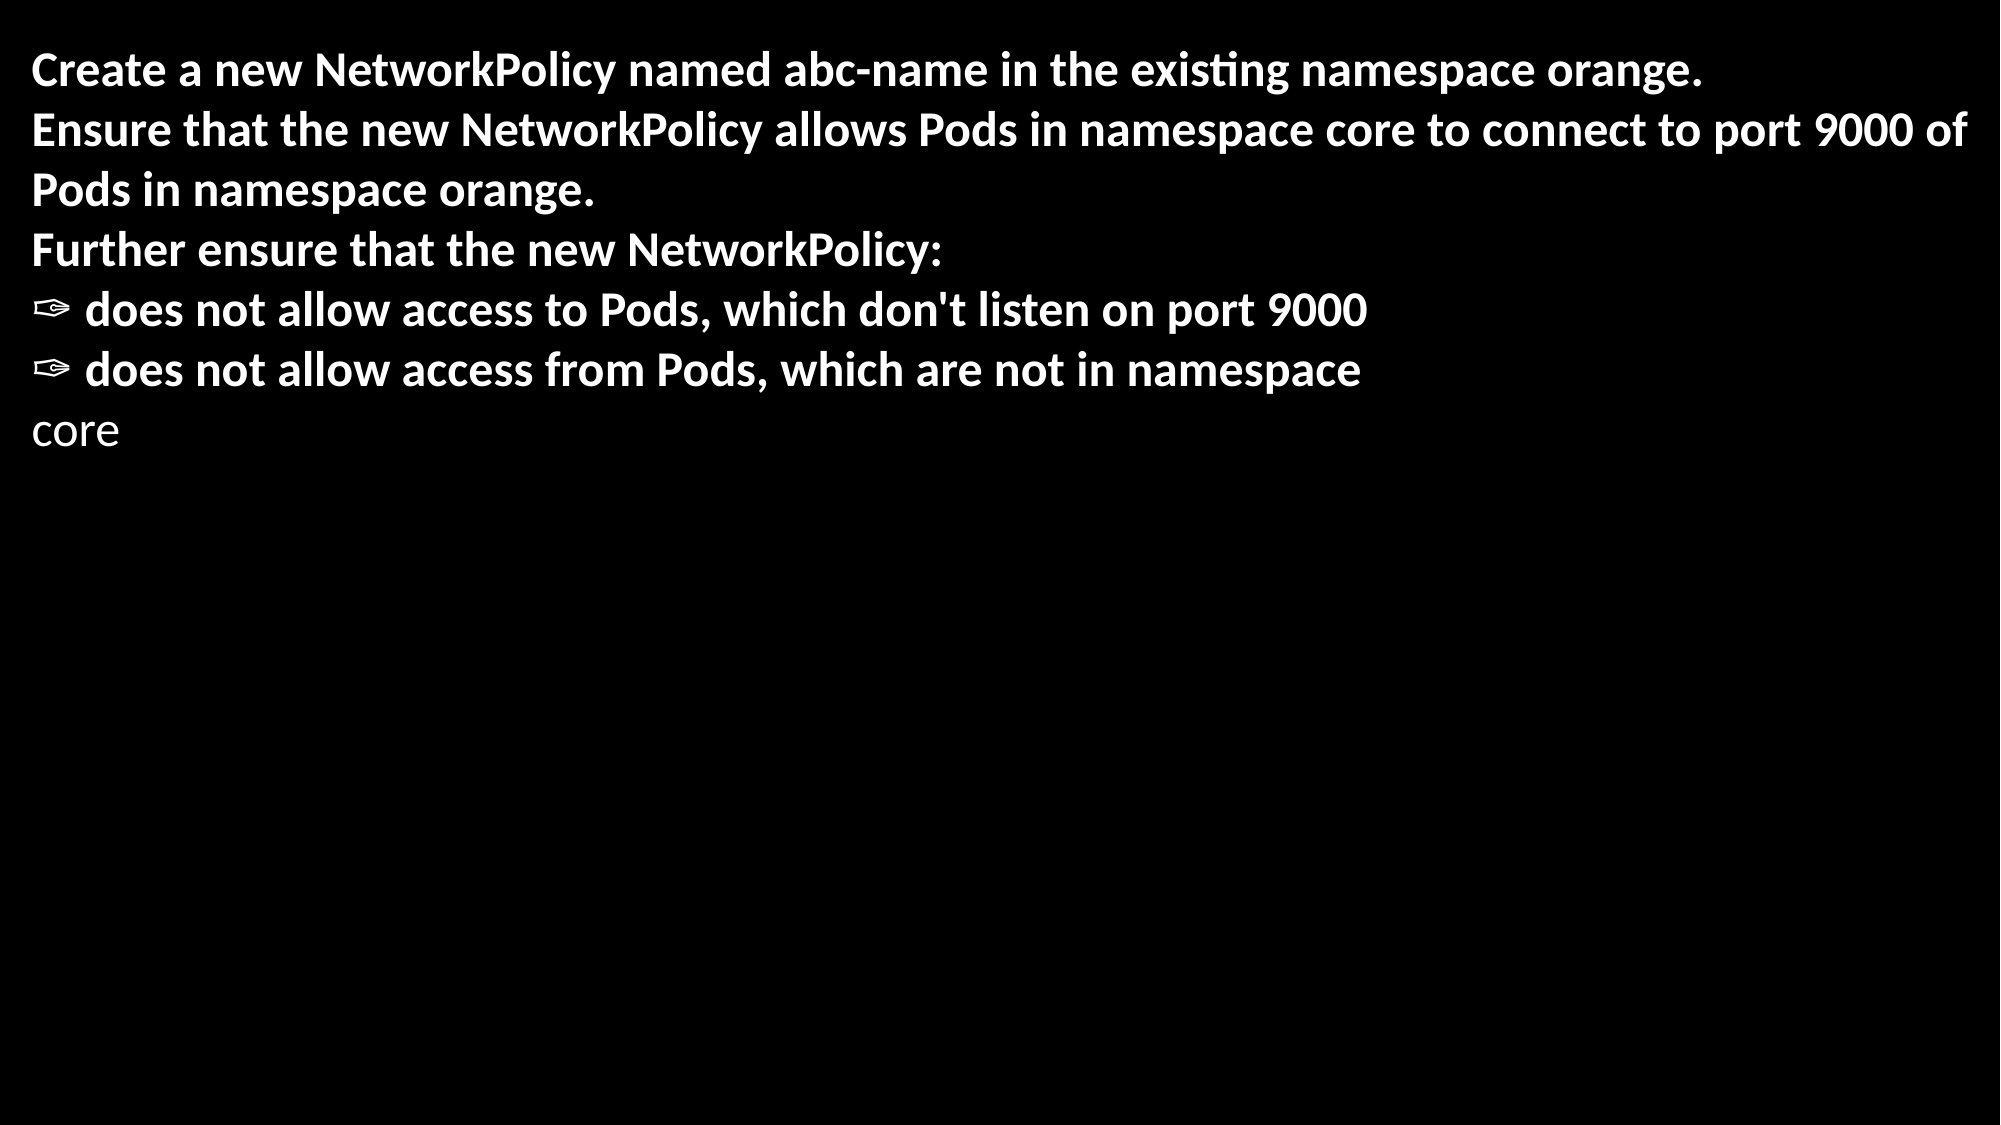

Create a new NetworkPolicy named abc-name in the existing namespace orange.
Ensure that the new NetworkPolicy allows Pods in namespace core to connect to port 9000 of Pods in namespace orange.
Further ensure that the new NetworkPolicy:
✑ does not allow access to Pods, which don't listen on port 9000
✑ does not allow access from Pods, which are not in namespace
core